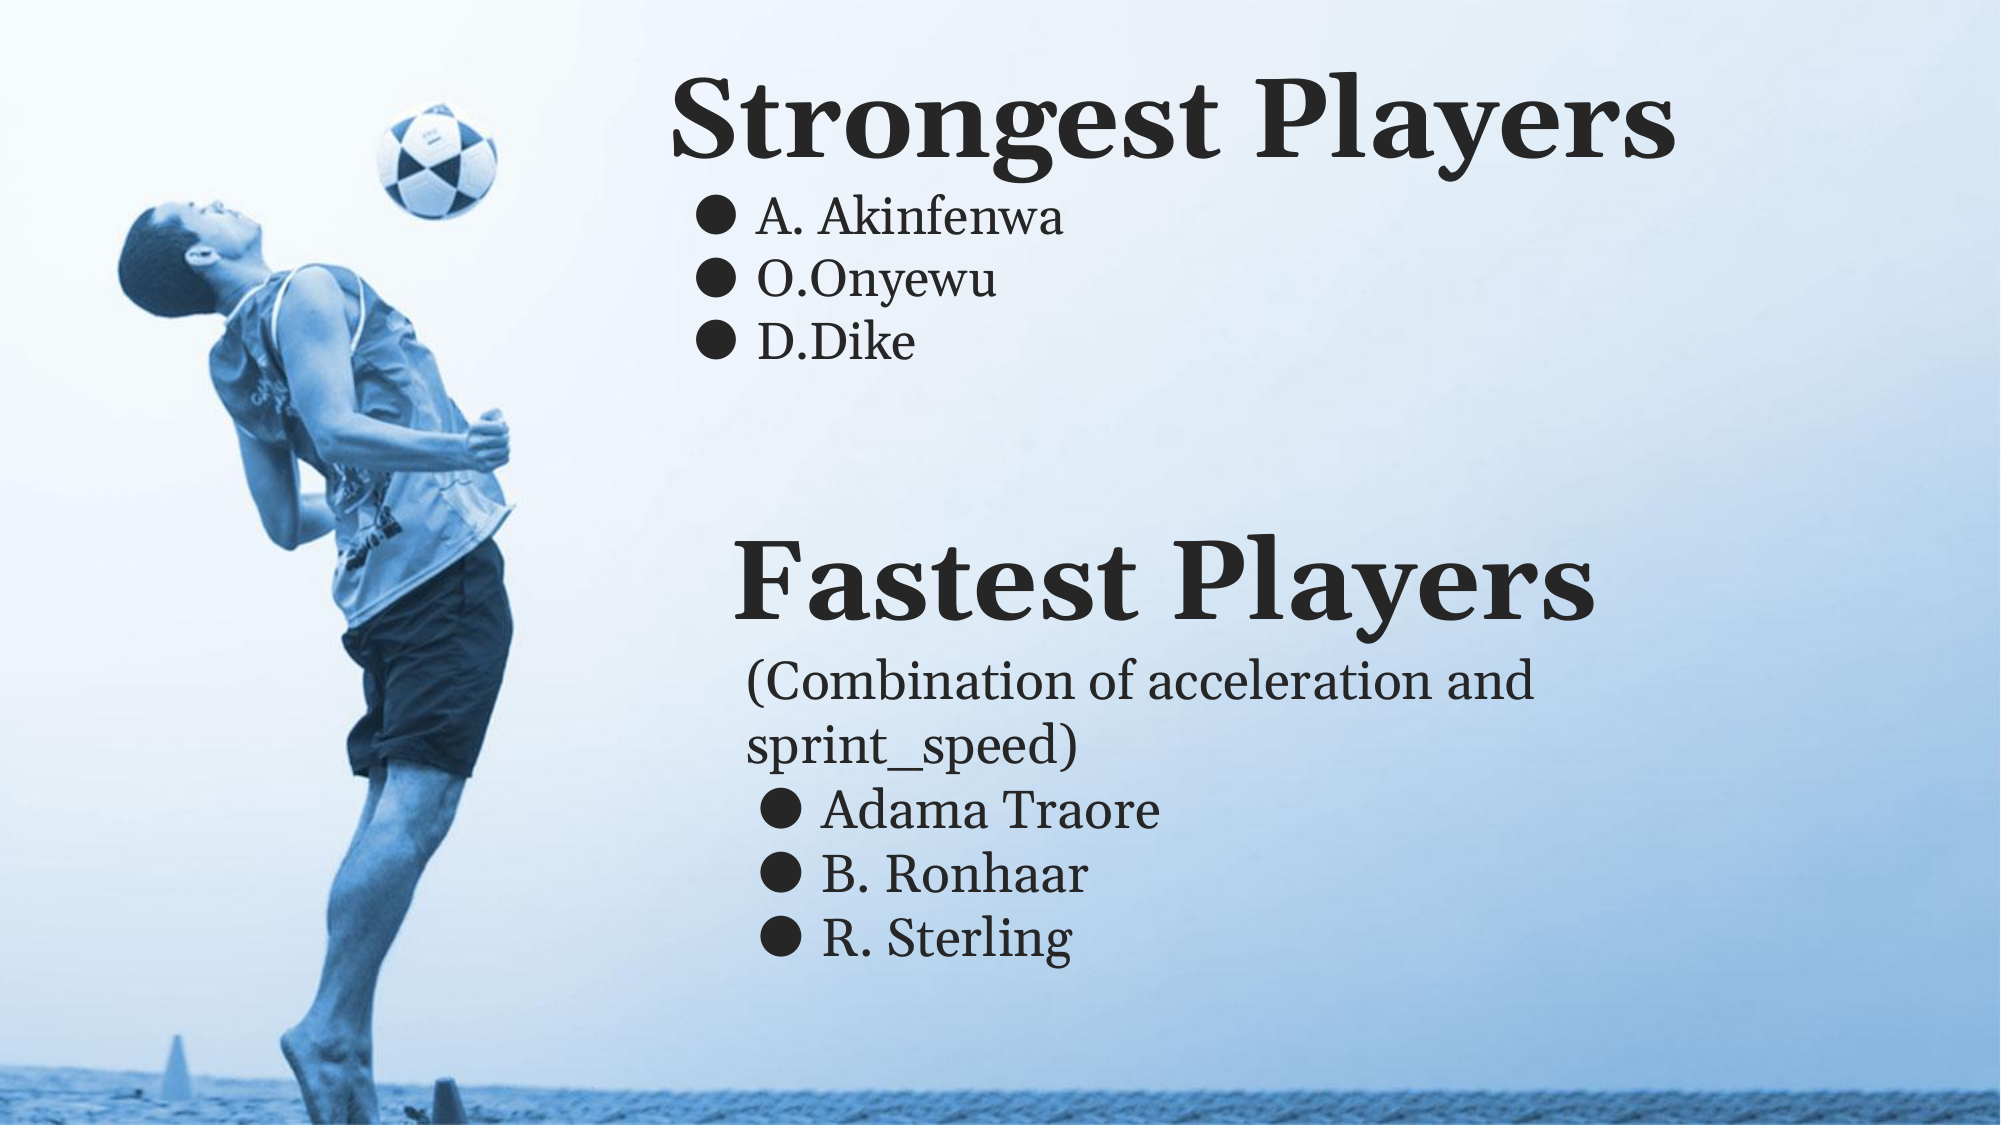

Strongest Players
A. Akinfenwa
O.Onyewu
D.Dike
Fastest Players
(Combination of acceleration and sprint_speed)
Adama Traore
B. Ronhaar
R. Sterling